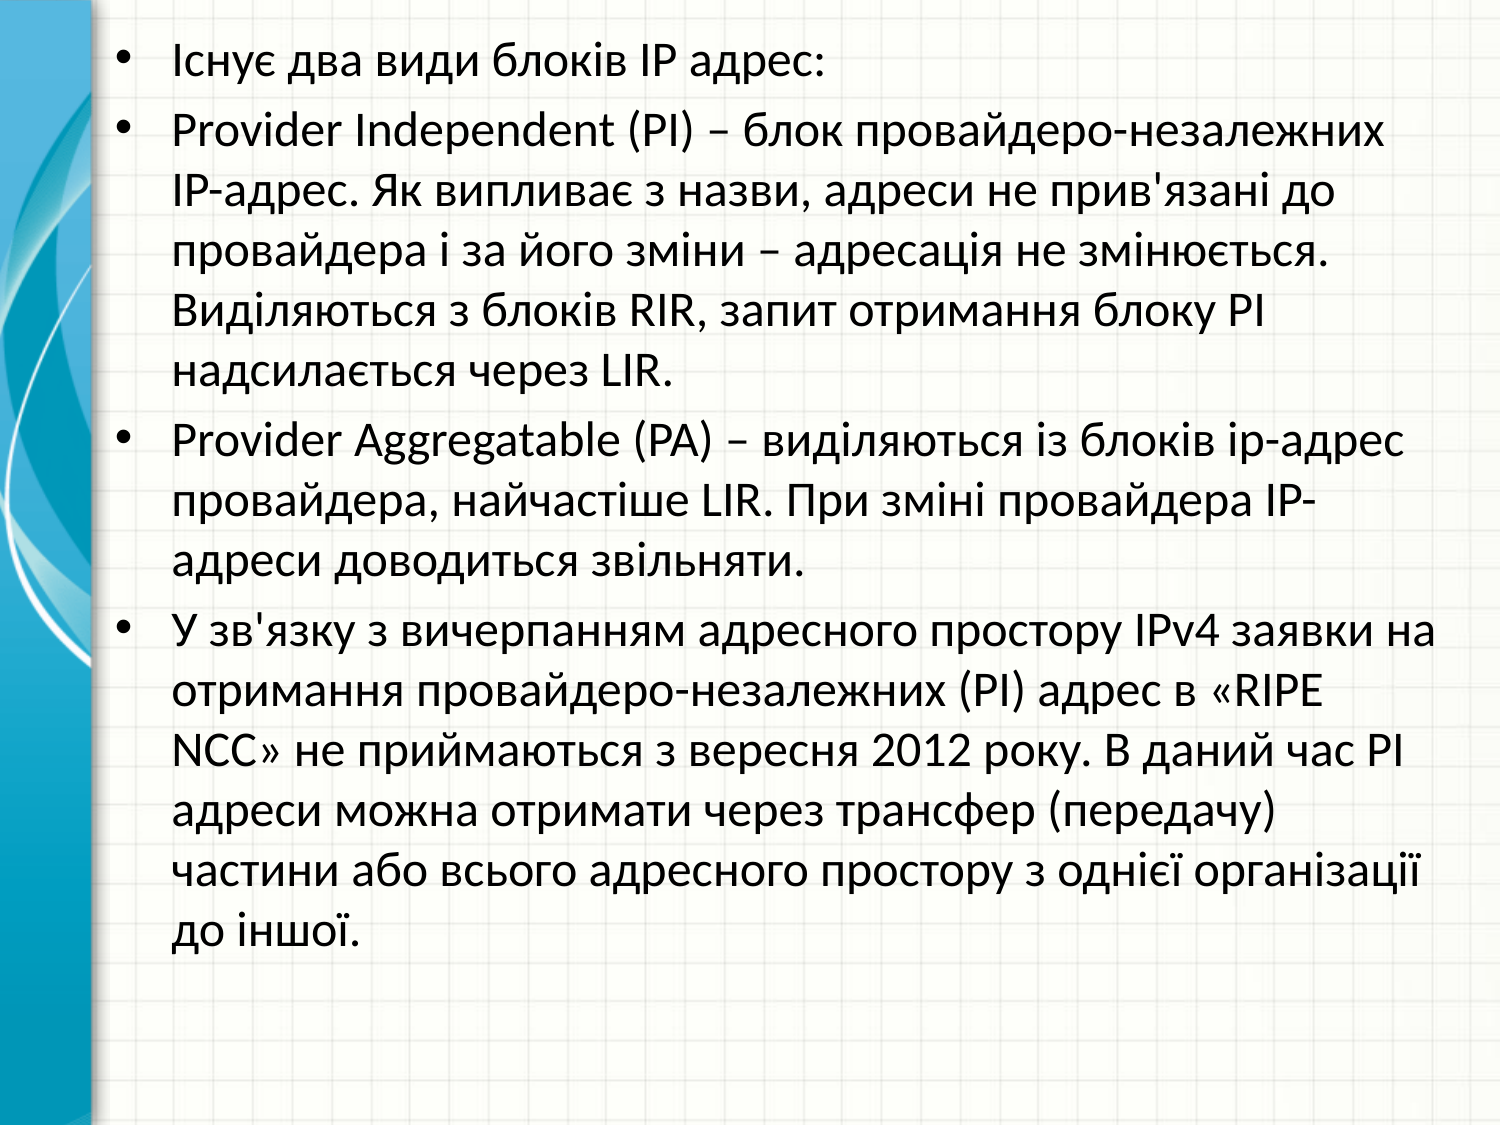

Існує два види блоків IP адрес:
Provider Independent (PI) – блок провайдеро-незалежних IP-адрес. Як випливає з назви, адреси не прив'язані до провайдера і за його зміни – адресація не змінюється. Виділяються з блоків RIR, запит отримання блоку PI надсилається через LIR.
Provider Aggregatable (PA) – виділяються із блоків ip-адрес провайдера, найчастіше LIR. При зміні провайдера IP-адреси доводиться звільняти.
У зв'язку з вичерпанням адресного простору IPv4 заявки на отримання провайдеро-незалежних (PI) адрес в «RIPE NCC» не приймаються з вересня 2012 року. В даний час PI адреси можна отримати через трансфер (передачу) частини або всього адресного простору з однієї організації до іншої.